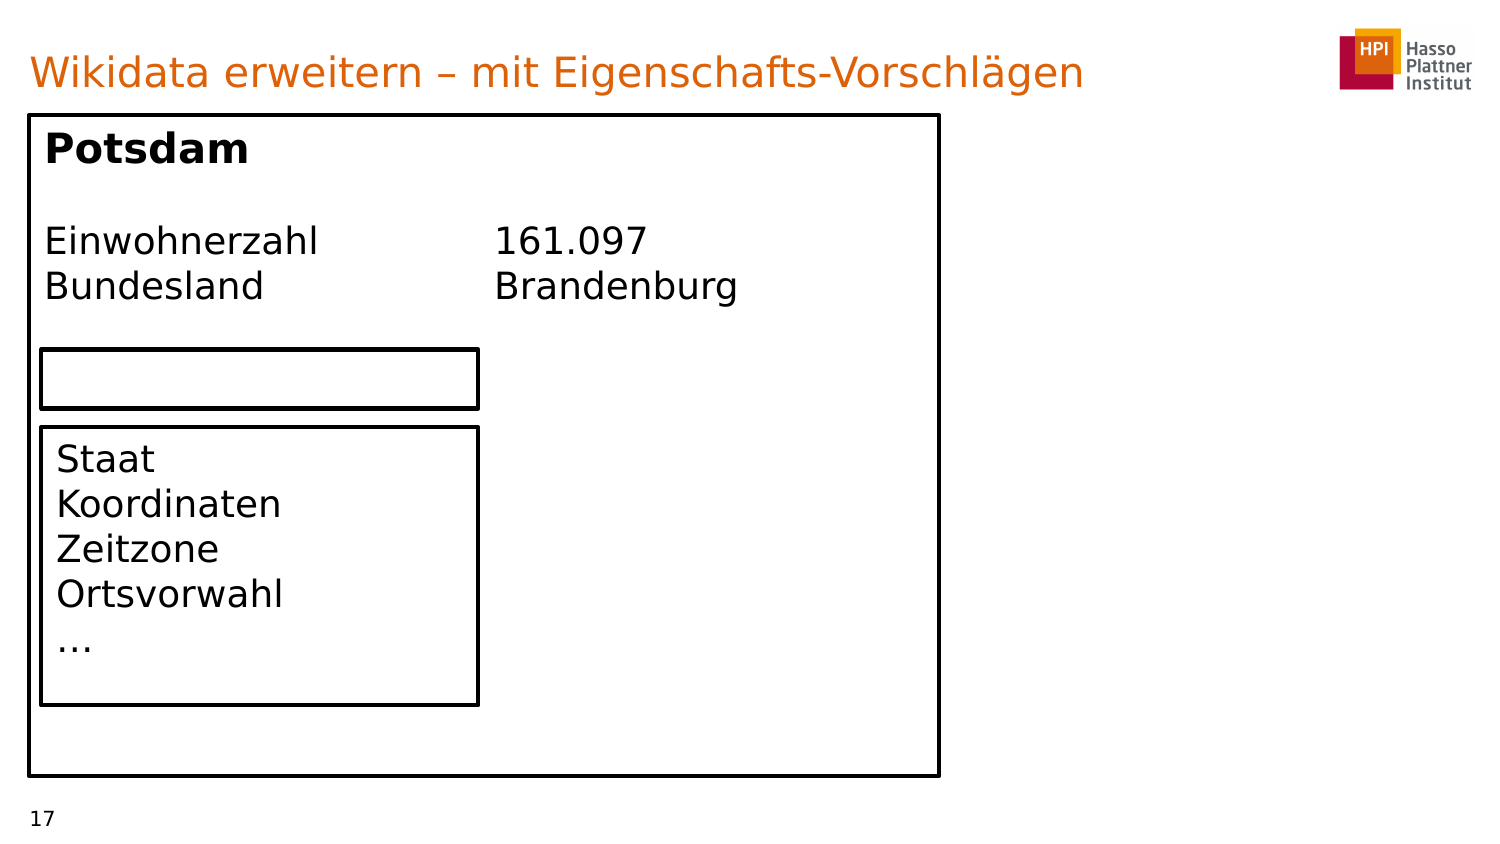

# Wikidata erweitern – mit Eigenschafts-Vorschlägen
Potsdam

Einwohnerzahl		161.097
Bundesland		Brandenburg

Staat
Koordinaten
Zeitzone
Ortsvorwahl
…
17